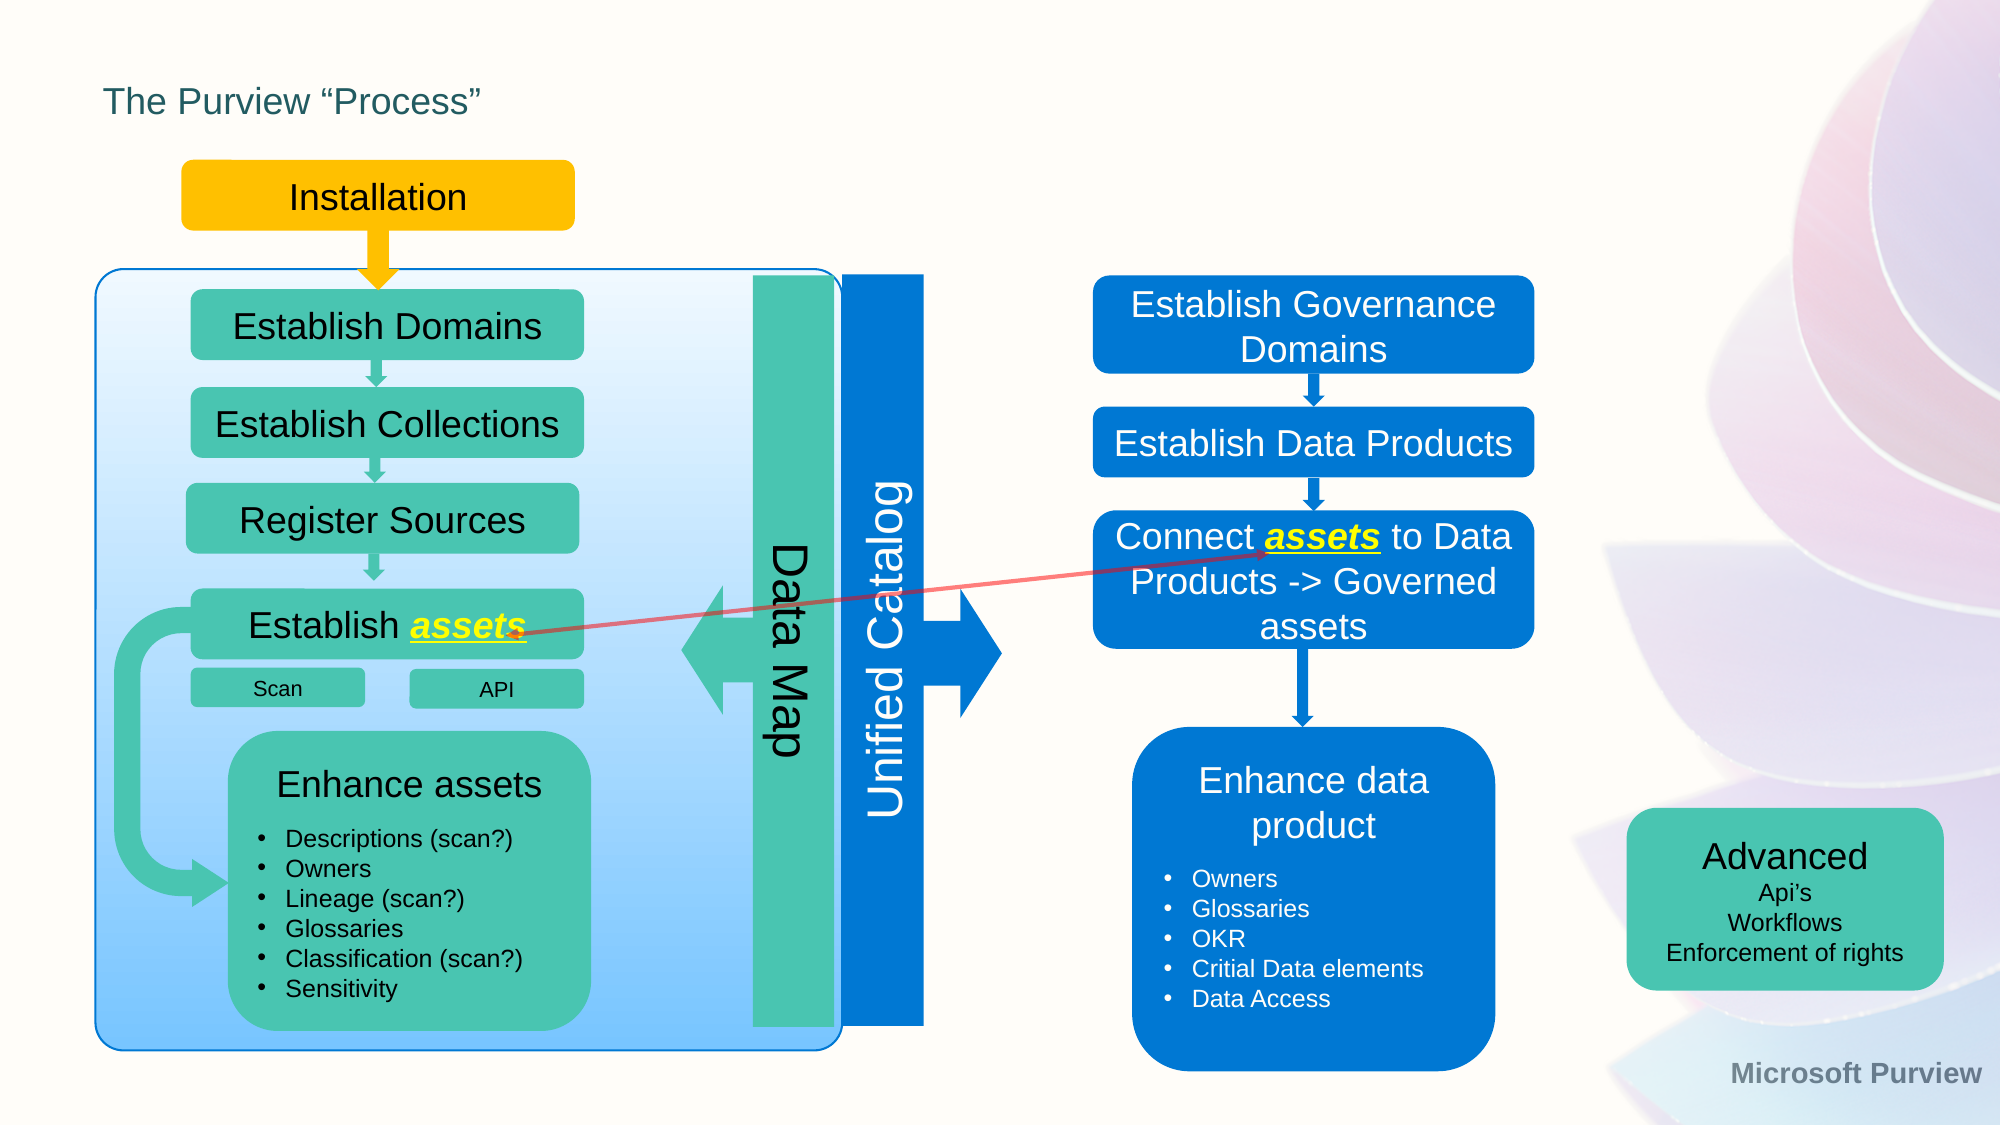

The Purview “Process”
Installation

Unified Catalog
Data Map
Establish Governance Domains
Establish Domains

Establish Collections
Establish Data Products

Register Sources
Connect assets to Data Products -> Governed assets

Establish assets

Scan
API

Enhance data product

Owners
Glossaries
OKR
Critial Data elements
Data Access

Enhance assets

Descriptions (scan?)
Owners
Lineage (scan?)
Glossaries
Classification (scan?)
Sensitivity
Advanced
Api’s
Workflows
Enforcement of rights